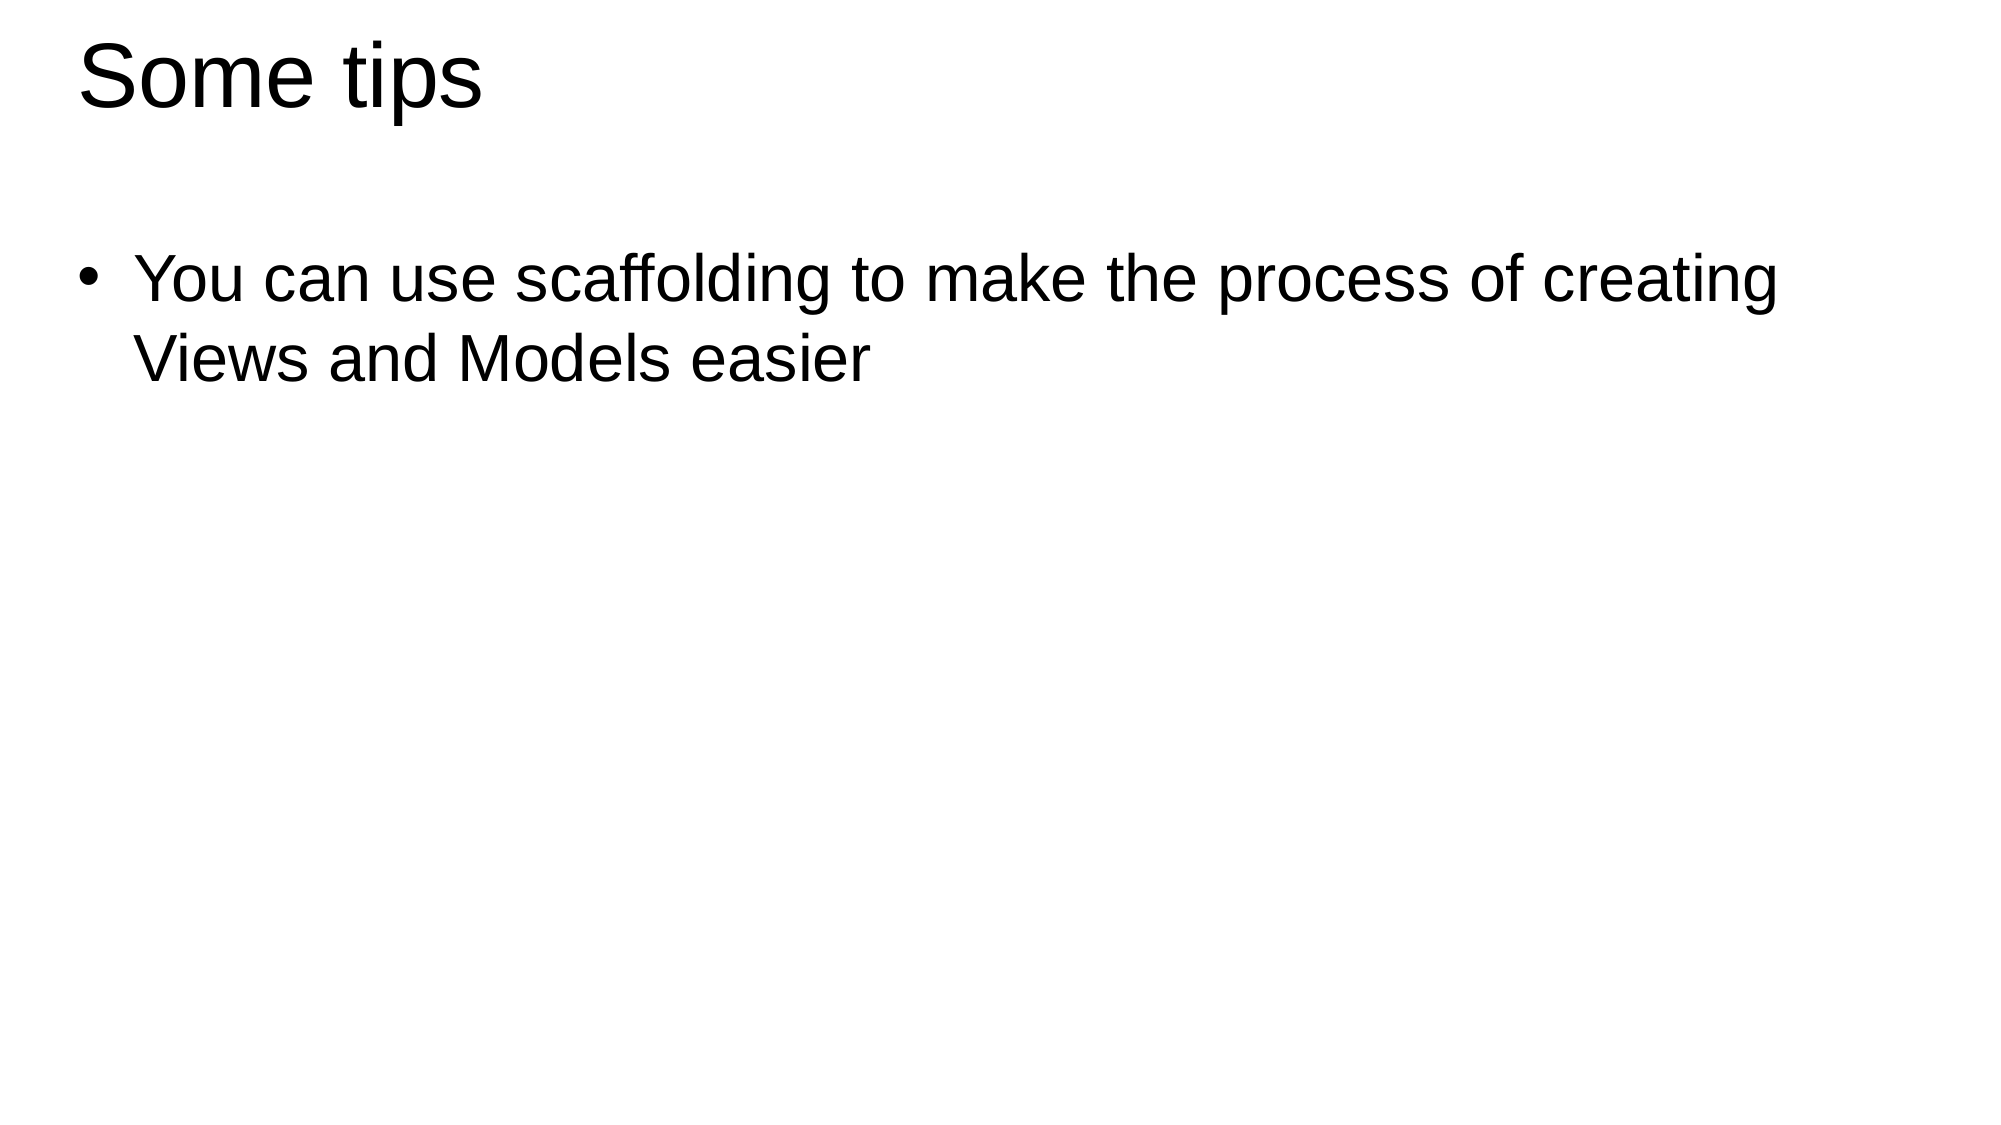

# Some tips
You can use scaffolding to make the process of creating Views and Models easier